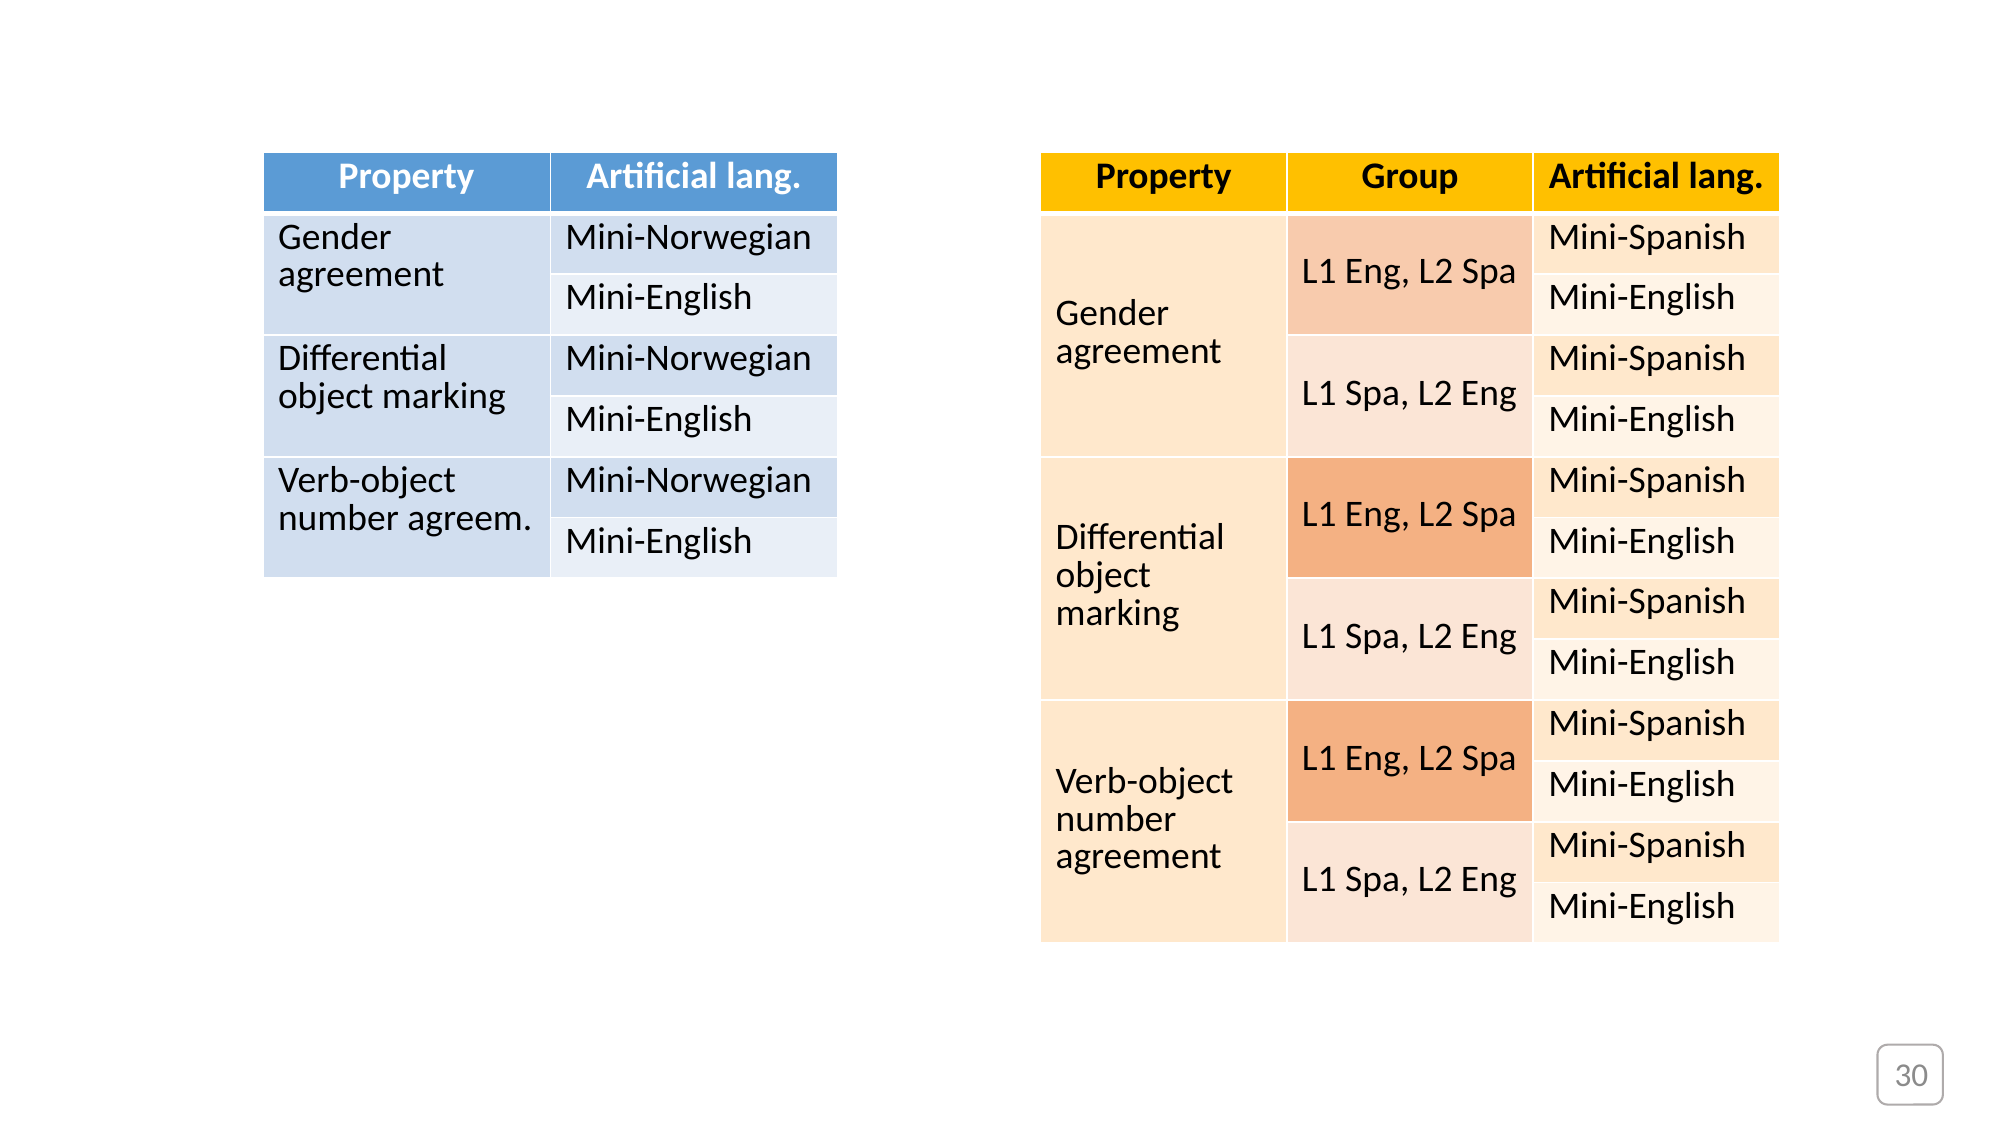

| Property | Artificial lang. |
| --- | --- |
| Gender agreement | Mini-Norwegian |
|  | Mini-English |
| Differential object marking | Mini-Norwegian |
|  | Mini-English |
| Verb-object number agreem. | Mini-Norwegian |
|  | Mini-English |
| Property | Group | Artificial lang. |
| --- | --- | --- |
| Gender agreement | L1 Eng, L2 Spa | Mini-Spanish |
|  | L1 Eng L2 Sp | Mini-English |
|  | L1 Spa, L2 Eng | Mini-Spanish |
|  | L1 Sp L2 Eng | Mini-English |
| Differential object marking | L1 Eng, L2 Spa | Mini-Spanish |
|  | L1 Eng L2 Sp | Mini-English |
|  | L1 Spa, L2 Eng | Mini-Spanish |
|  | L1 Sp L2 Eng | Mini-English |
| Verb-object number agreement | L1 Eng, L2 Spa | Mini-Spanish |
|  | L1 Eng L2 Sp | Mini-English |
|  | L1 Spa, L2 Eng | Mini-Spanish |
|  | L1 Sp L2 Eng | Mini-English |
30